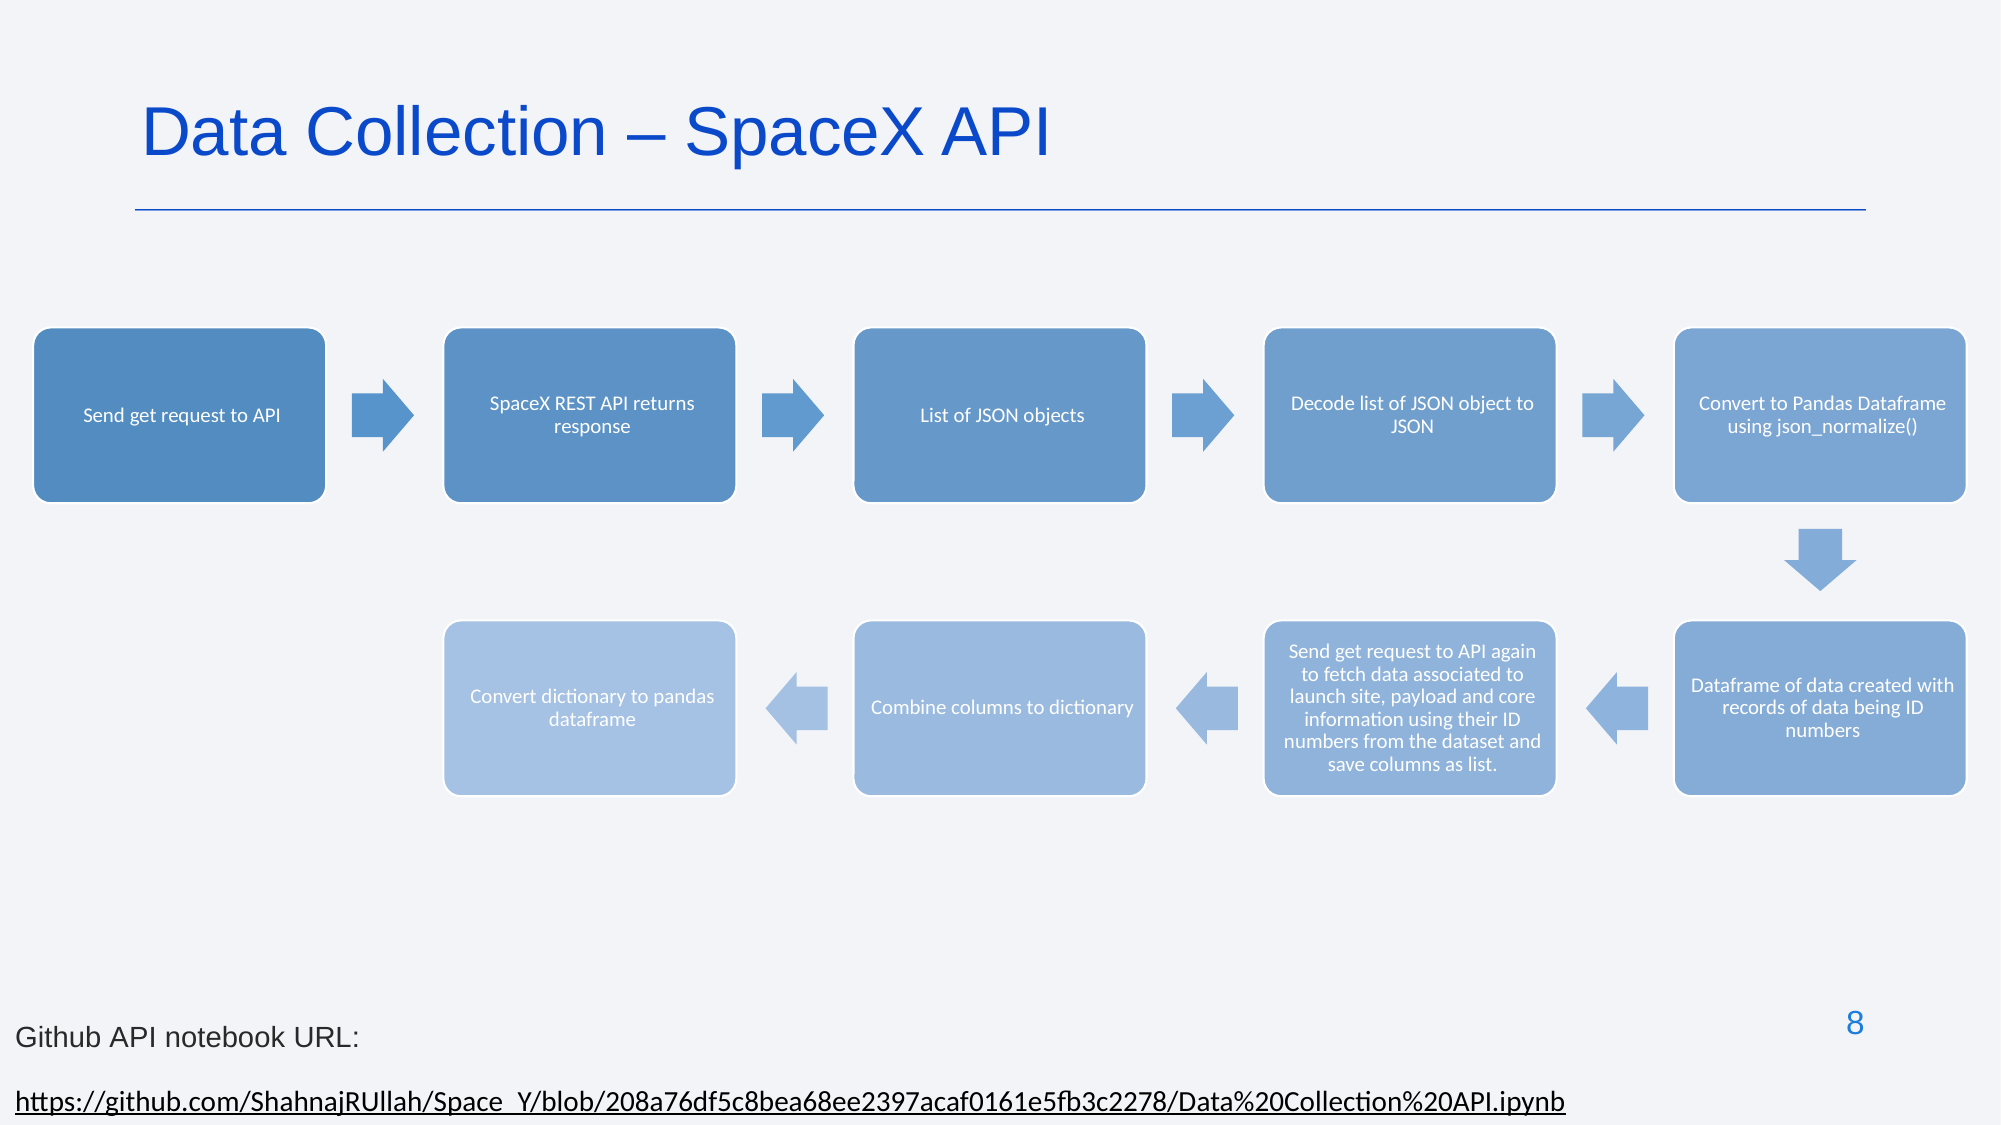

Data Collection – SpaceX API
Send get request to API

SpaceX REST API returns response

List of JSON objects

Decode list of JSON object to JSON

Convert to Pandas Dataframe using json_normalize()

Dataframe of data created with records of data being ID numbers

Send get request to API again to fetch data associated to launch site, payload and core information using their ID numbers from the dataset and save columns as list.

Combine columns to dictionary

Convert dictionary to pandas dataframe
8
Github API notebook URL:
https://github.com/ShahnajRUllah/Space_Y/blob/208a76df5c8bea68ee2397acaf0161e5fb3c2278/Data%20Collection%20API.ipynb